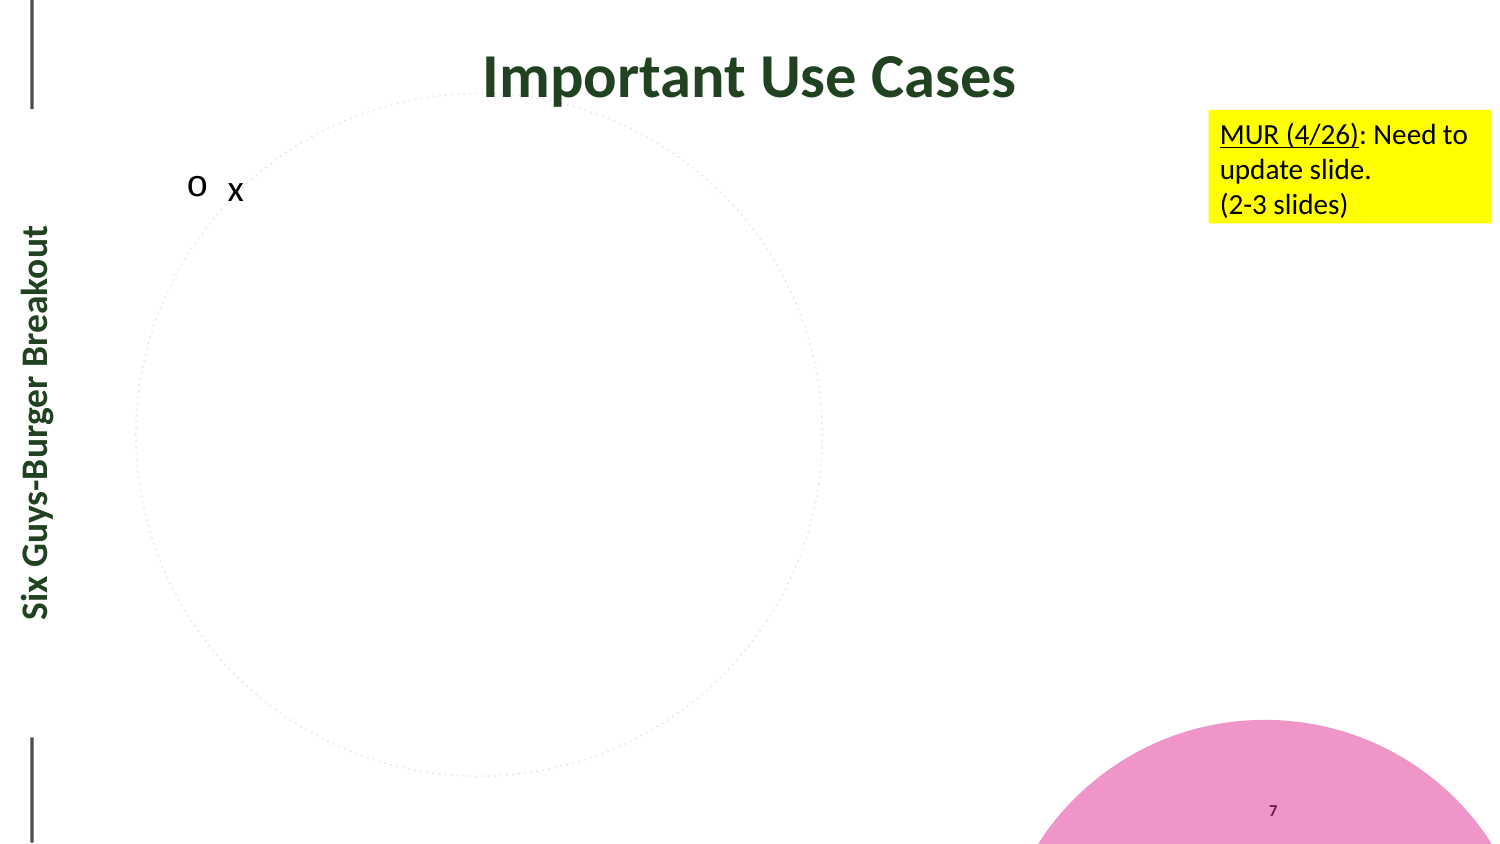

# Important Use Cases
MUR (4/26): Need to update slide.
(2-3 slides)
x